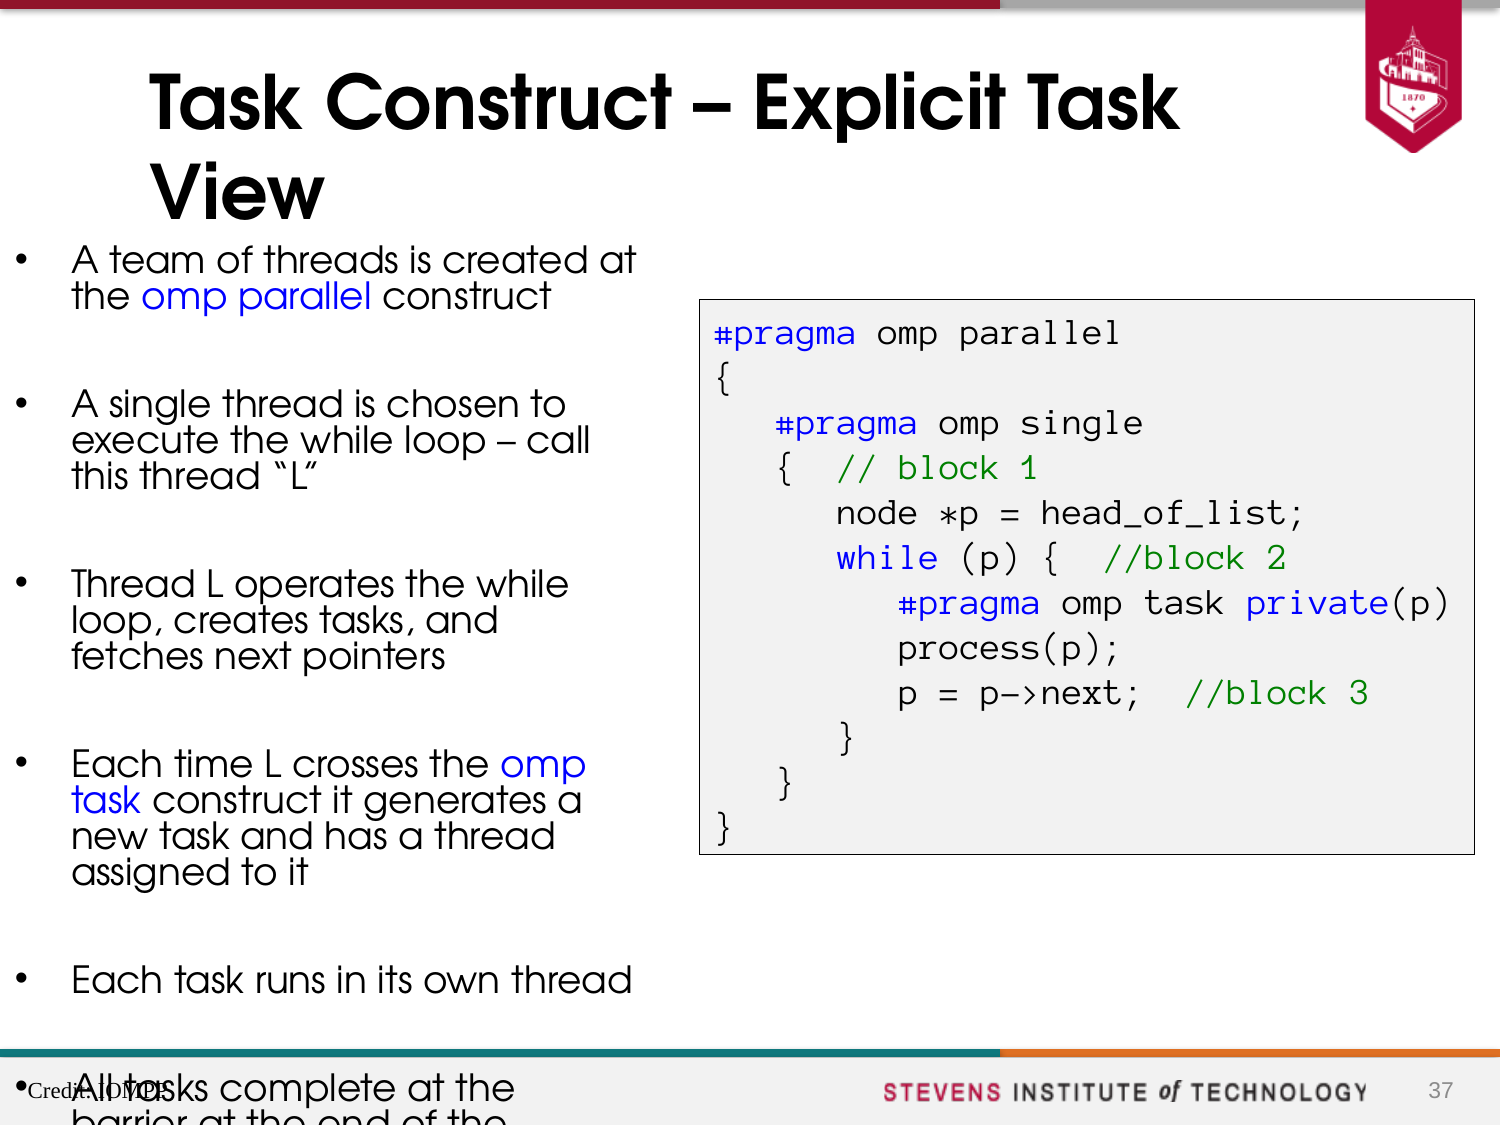

# Task Construct – Explicit Task View
A team of threads is created at the omp parallel construct

A single thread is chosen to execute the while loop – call this thread “L”

Thread L operates the while loop, creates tasks, and fetches next pointers

Each time L crosses the omp task construct it generates a new task and has a thread assigned to it

Each task runs in its own thread

All tasks complete at the barrier at the end of the parallel region’s construct

#pragma omp parallel
{
   #pragma omp single
   {  // block 1
      node *p = head_of_list;
      while (p) {  //block 2
         #pragma omp task private(p)
         process(p);
         p = p->next;  //block 3
      }
   }
}
37
Credit: IOMPP